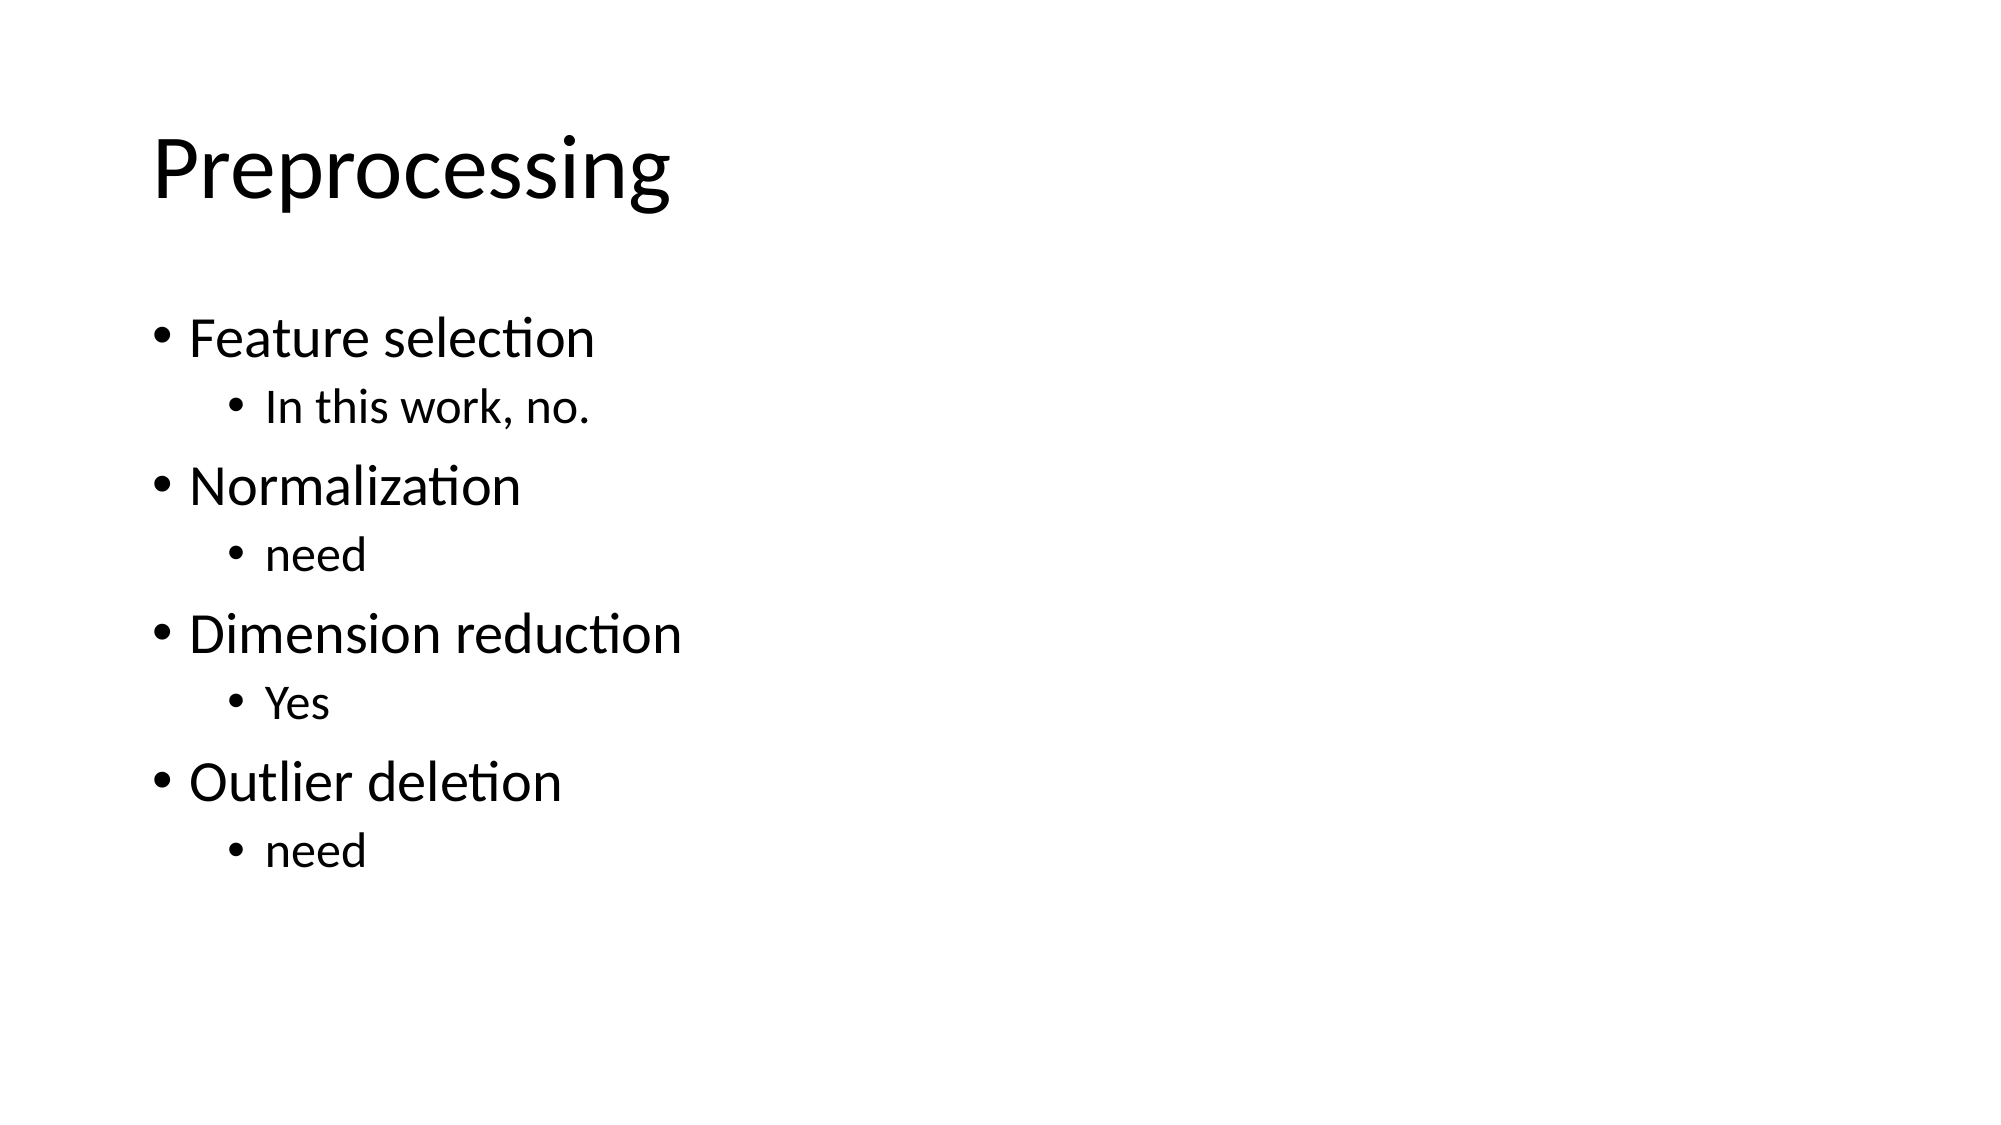

# Preprocessing
Feature selection
In this work, no.
Normalization
need
Dimension reduction
Yes
Outlier deletion
need